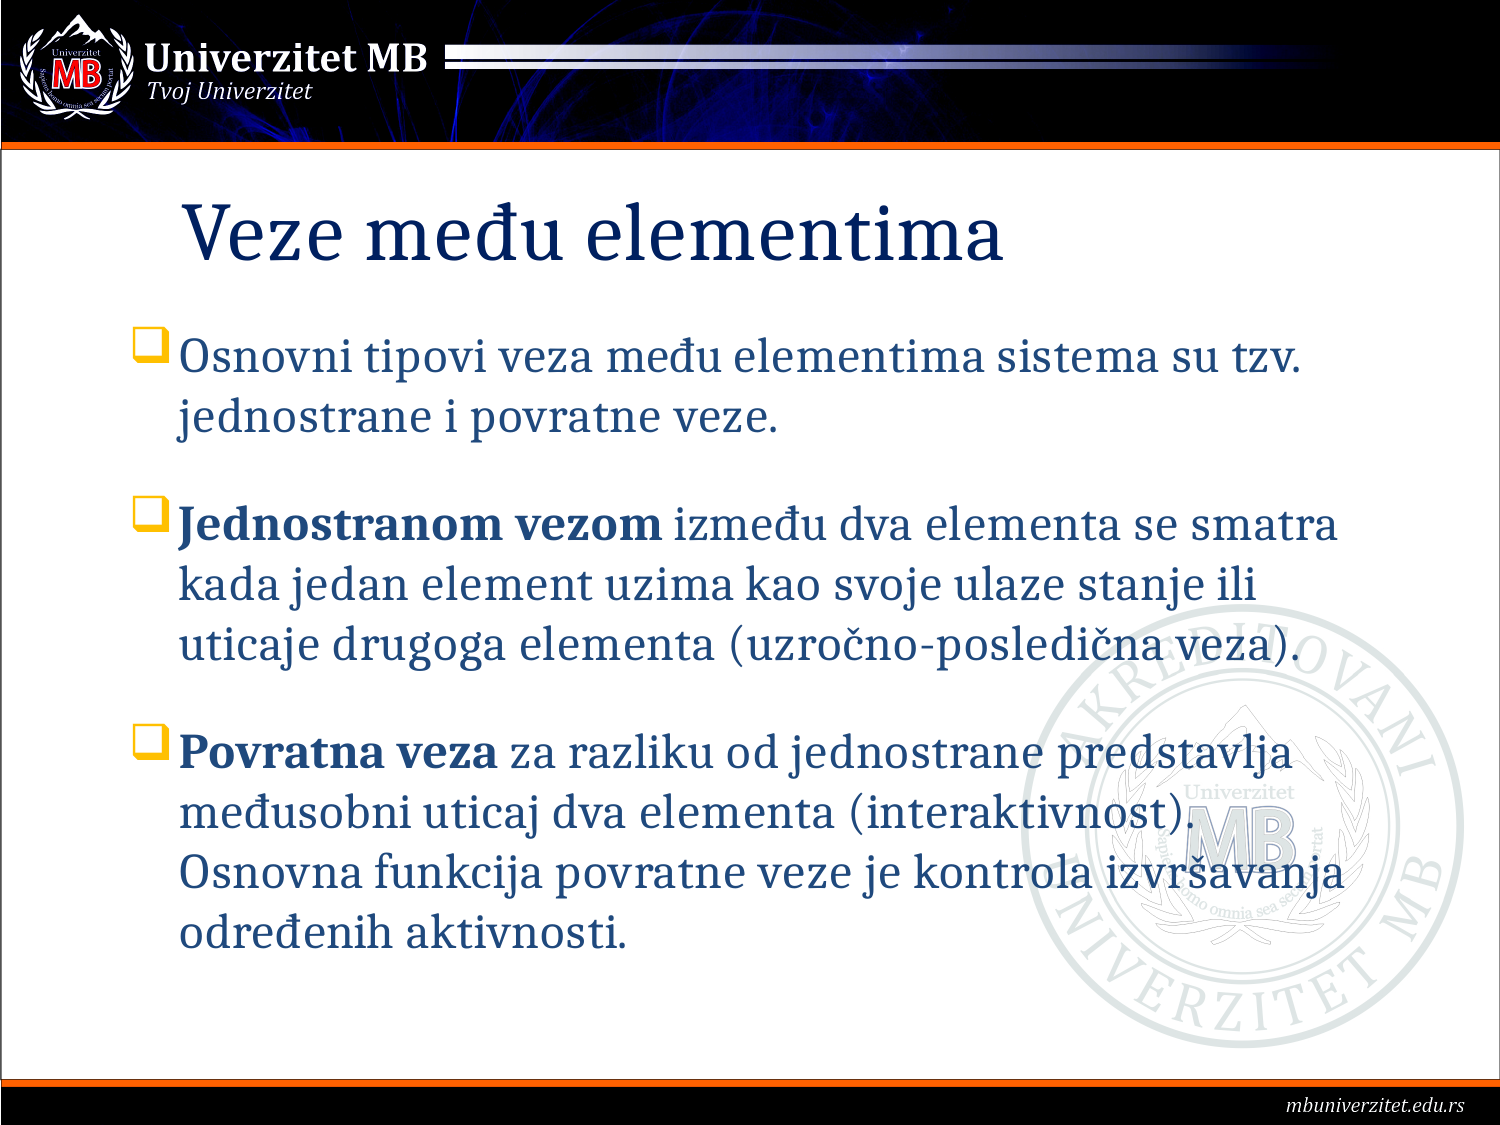

Veze među elementima
Osnovni tipovi veza među elementima sistema su tzv. jednostrane i povratne veze.
Jednostranom vezom između dva elementa se smatra kada jedan element uzima kao svoje ulaze stanje ili uticaje drugoga elementa (uzročno-posledična veza).
Povratna veza za razliku od jednostrane predstavlja međusobni uticaj dva elementa (interaktivnost). Osnovna funkcija povratne veze je kontrola izvršavanja određenih aktivnosti.